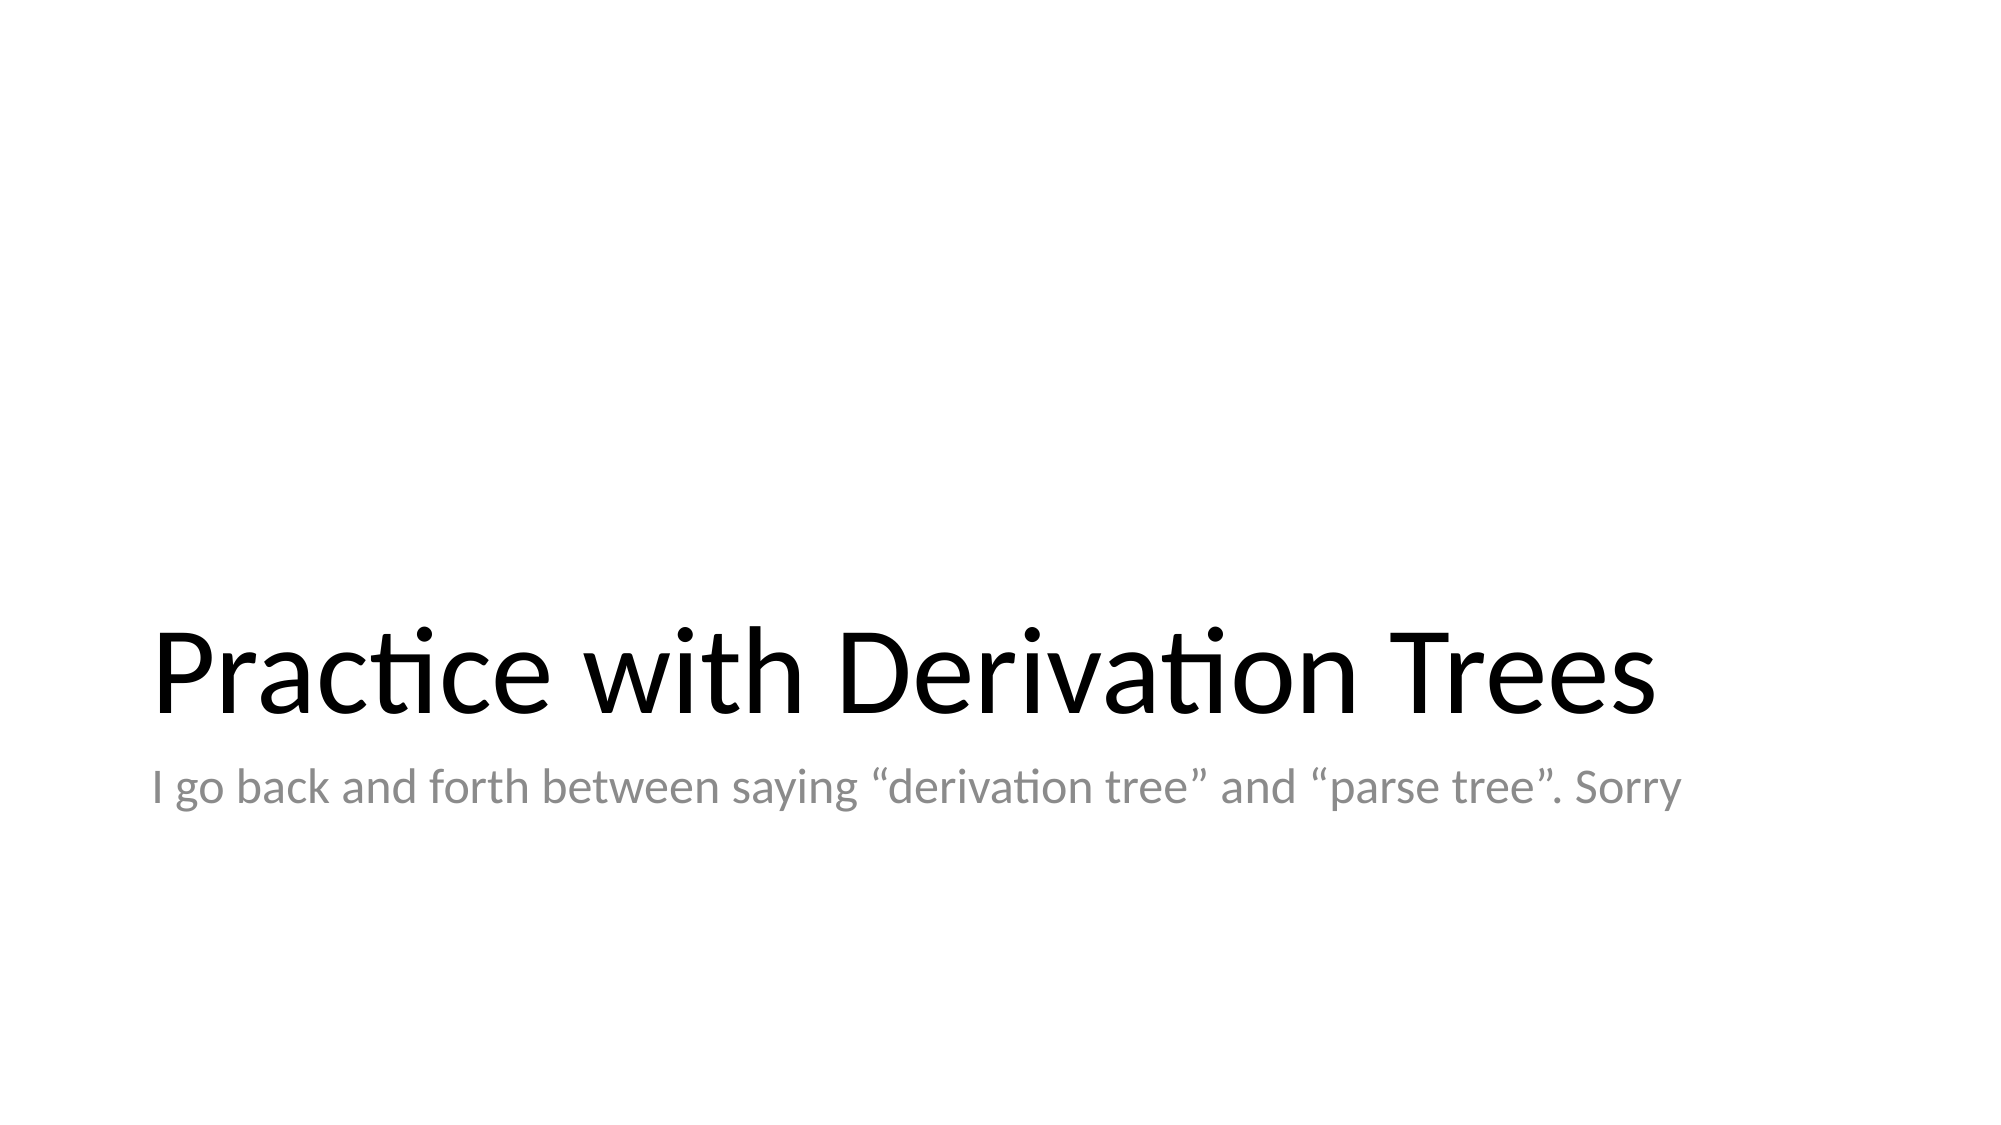

# Practice with Derivation Trees
I go back and forth between saying “derivation tree” and “parse tree”. Sorry